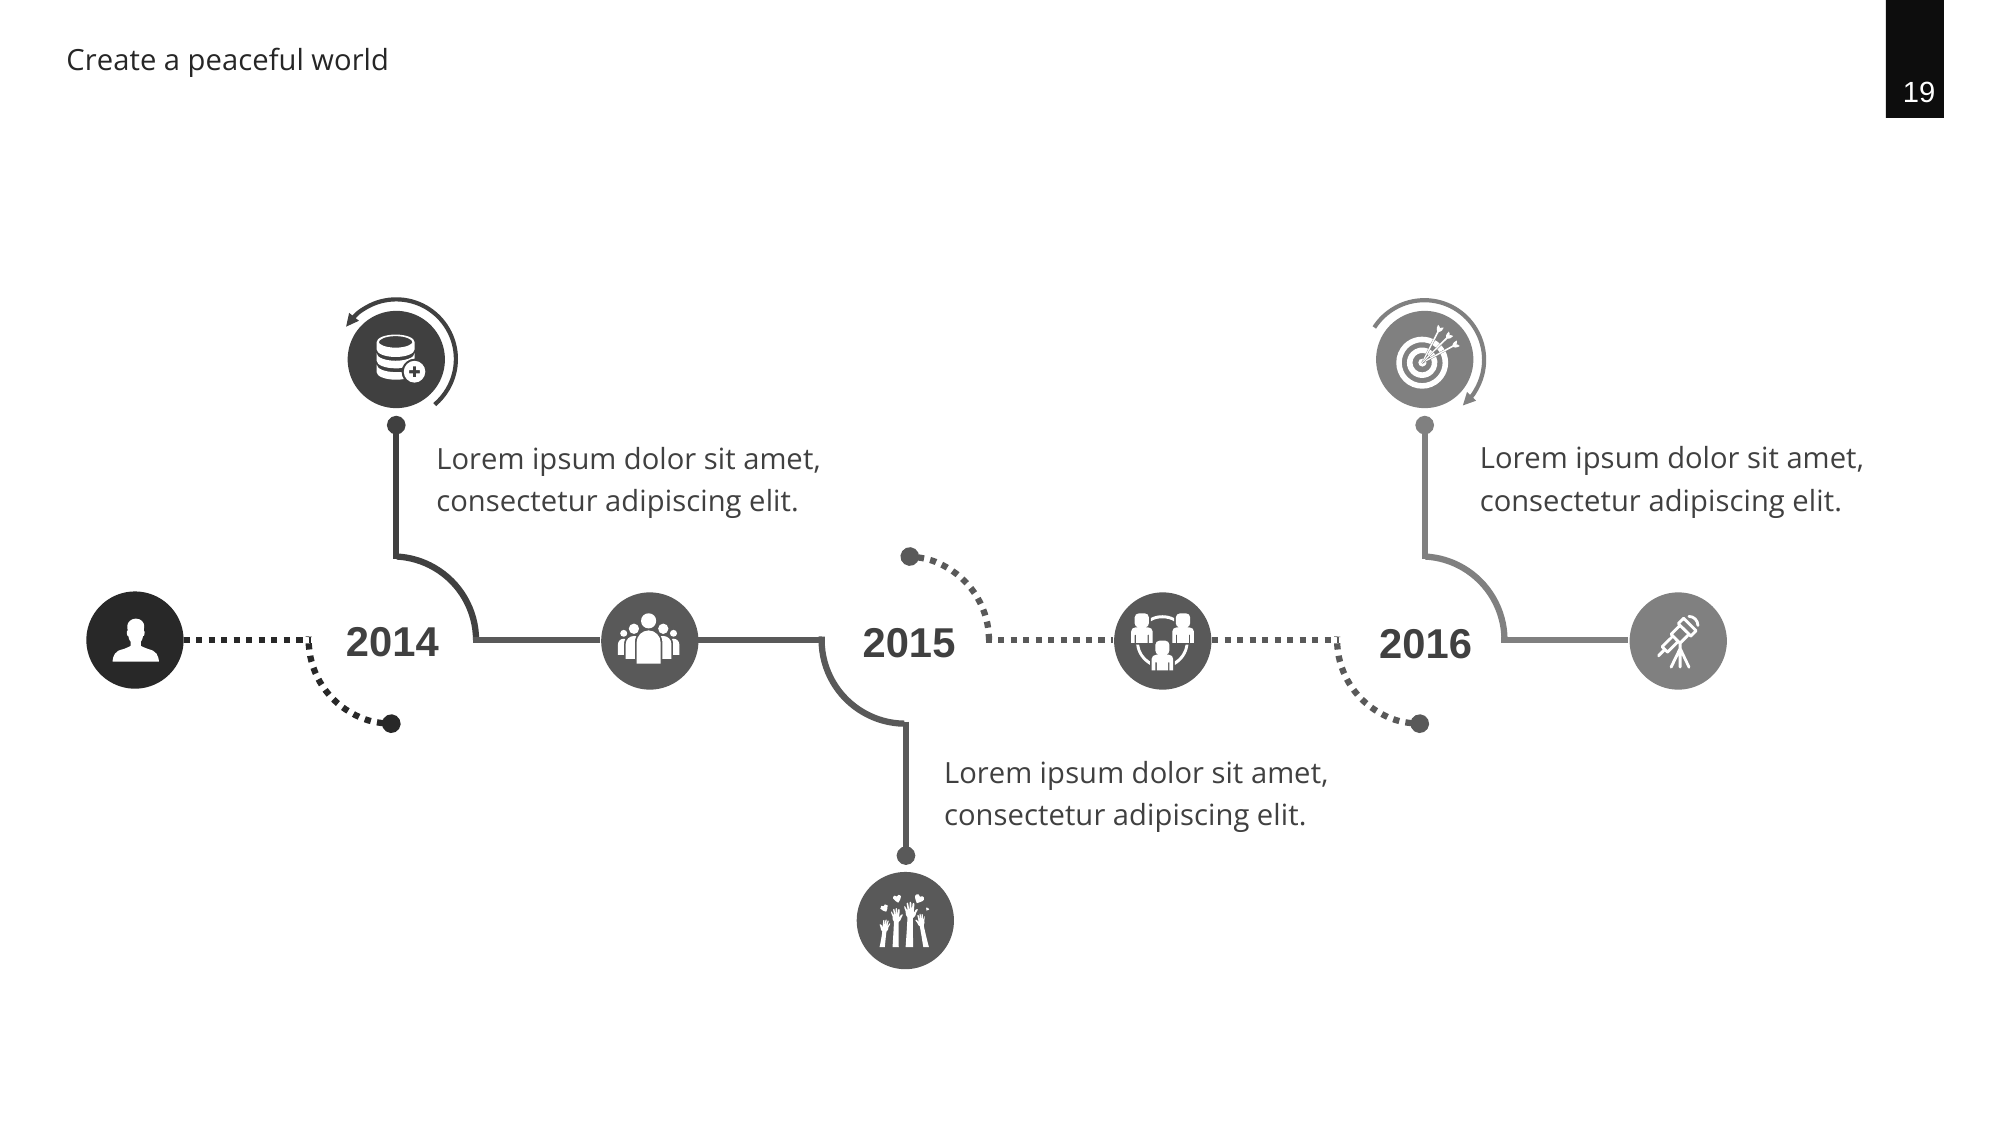

Create a peaceful world
19

Lorem ipsum dolor sit amet, consectetur adipiscing elit.
Lorem ipsum dolor sit amet, consectetur adipiscing elit.

2014
2015
2016

Lorem ipsum dolor sit amet, consectetur adipiscing elit.